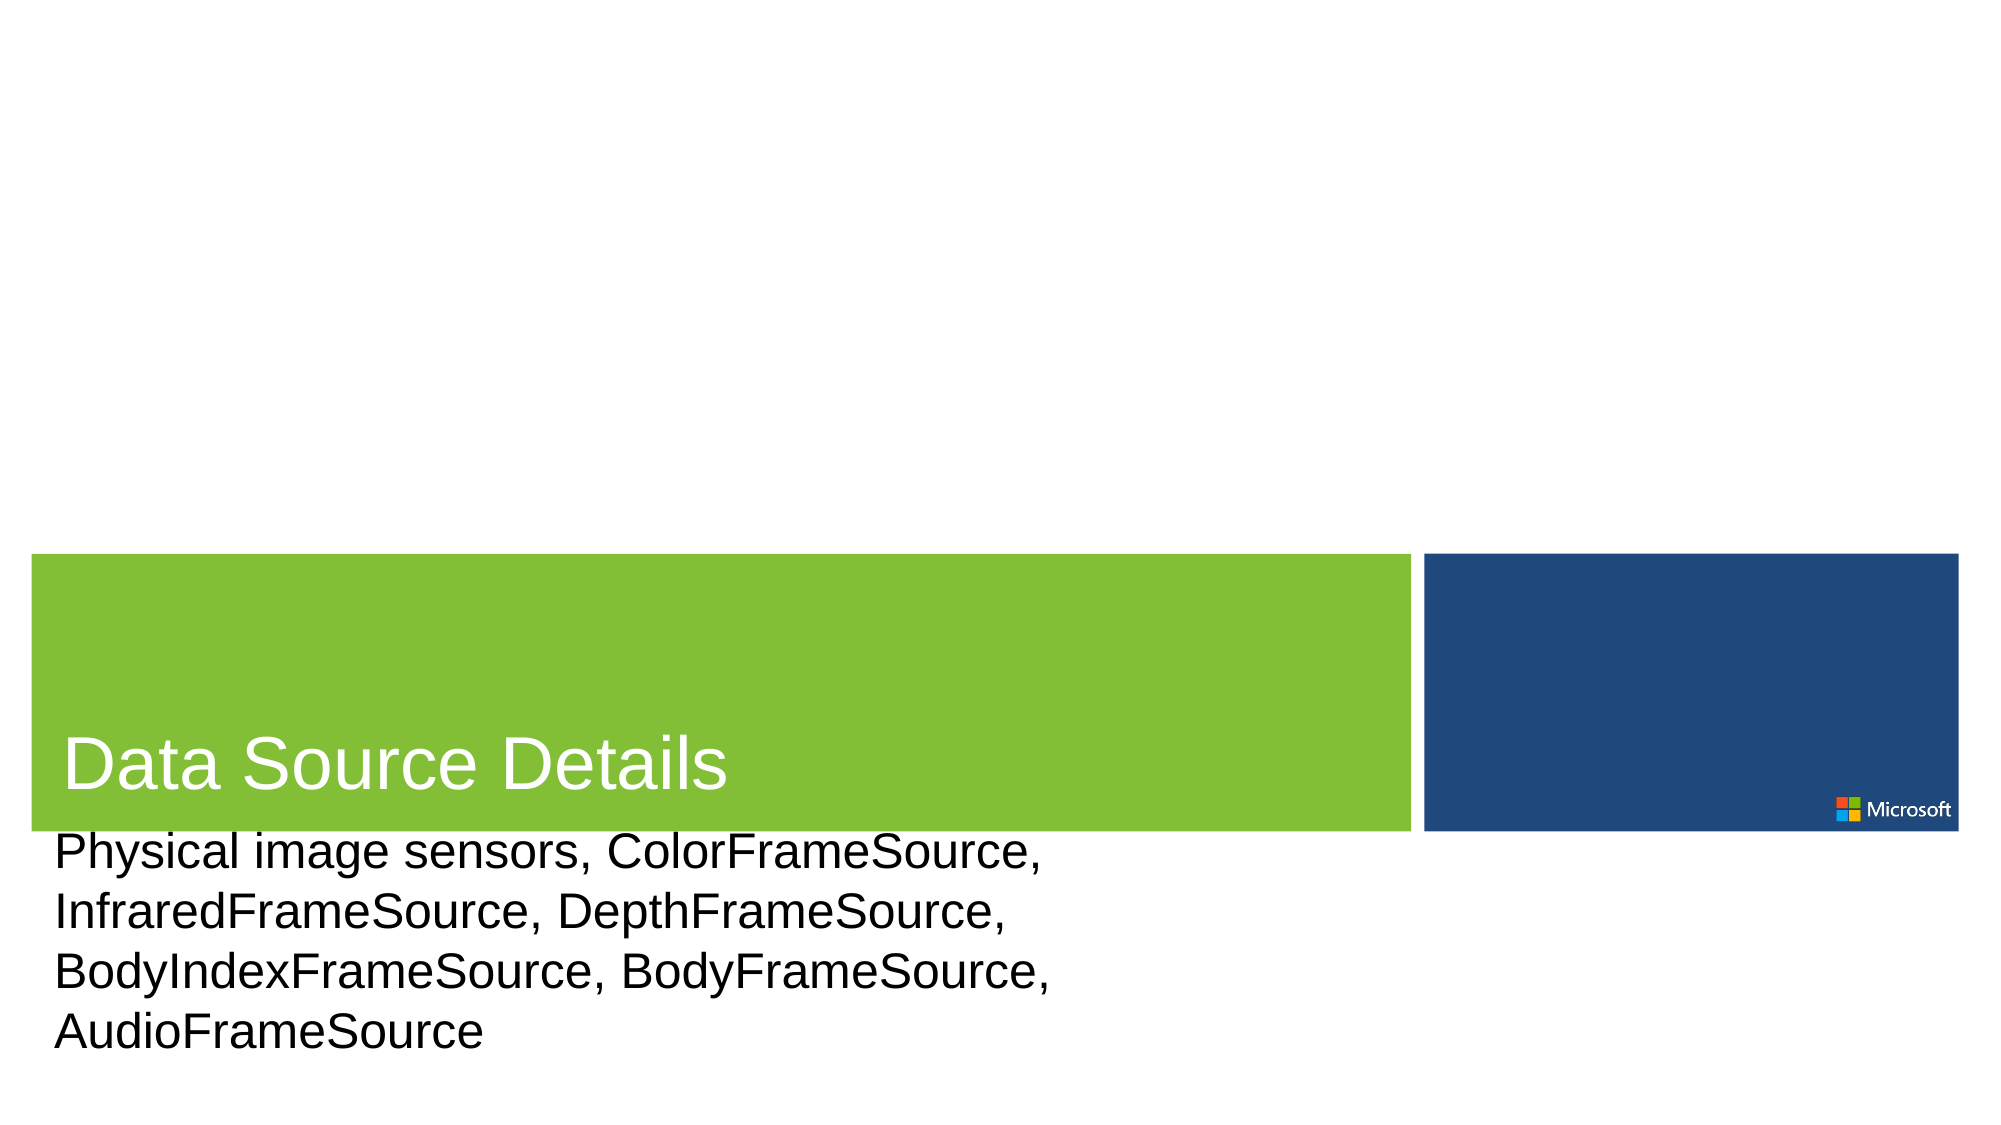

Data Source Details
Physical image sensors, ColorFrameSource, InfraredFrameSource, DepthFrameSource, BodyIndexFrameSource, BodyFrameSource, AudioFrameSource